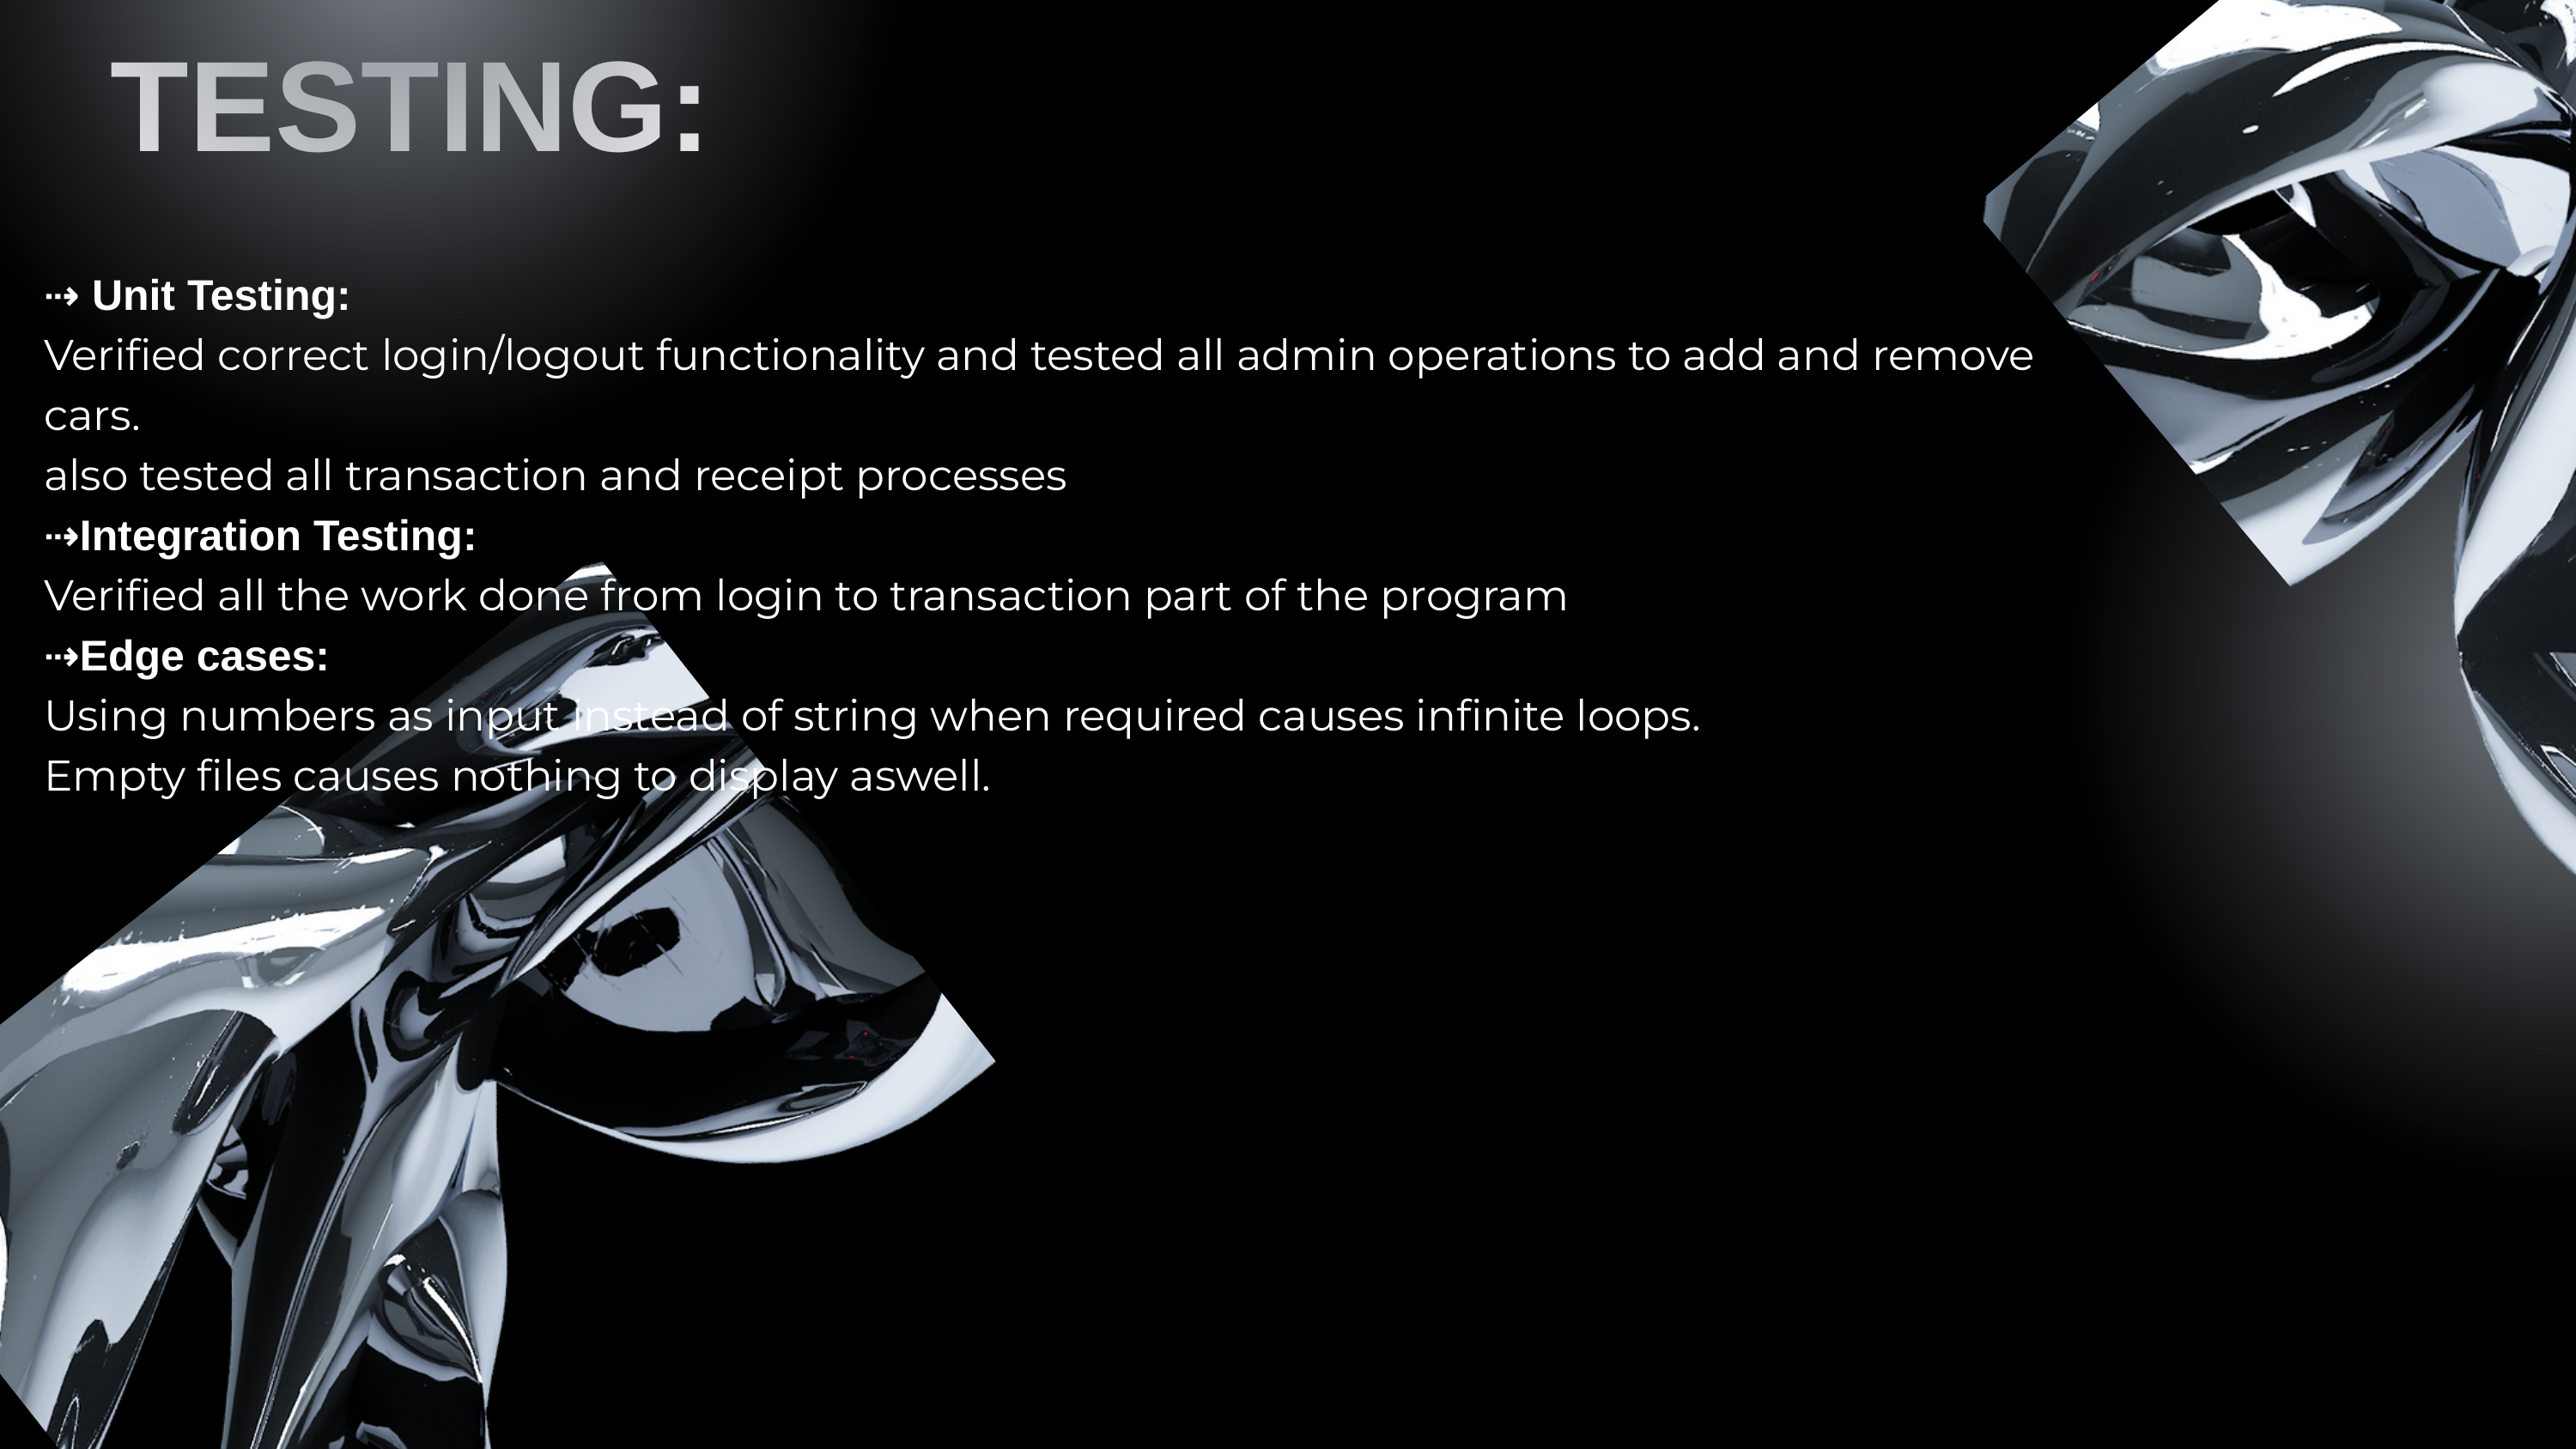

TESTING:

⇢ Unit Testing:
Verified correct login/logout functionality and tested all admin operations to add and remove cars.
also tested all transaction and receipt processes
⇢Integration Testing:
Verified all the work done from login to transaction part of the program
⇢Edge cases:
Using numbers as input instead of string when required causes infinite loops.
Empty files causes nothing to display aswell.